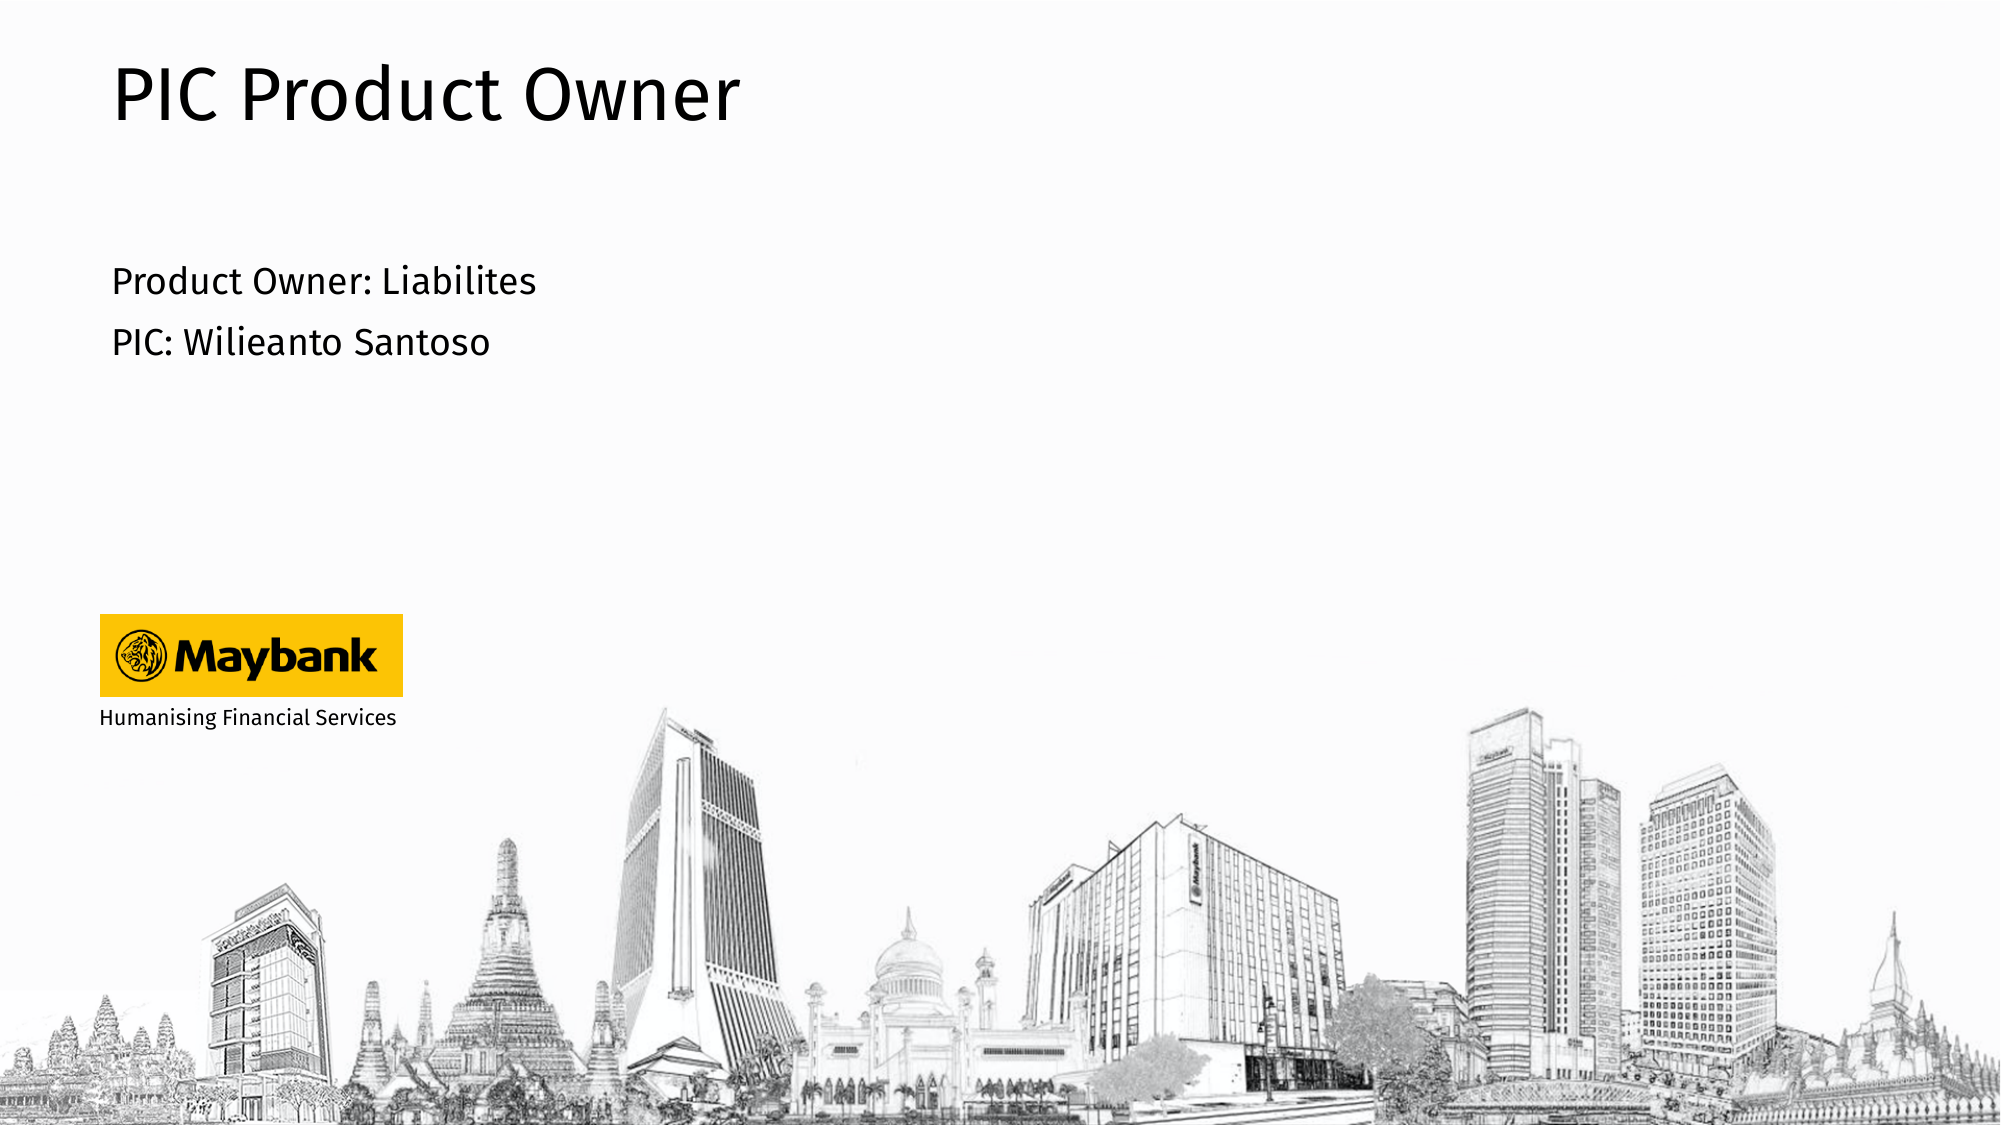

# PIC Product Owner
Product Owner: Liabilites
PIC: Wilieanto Santoso